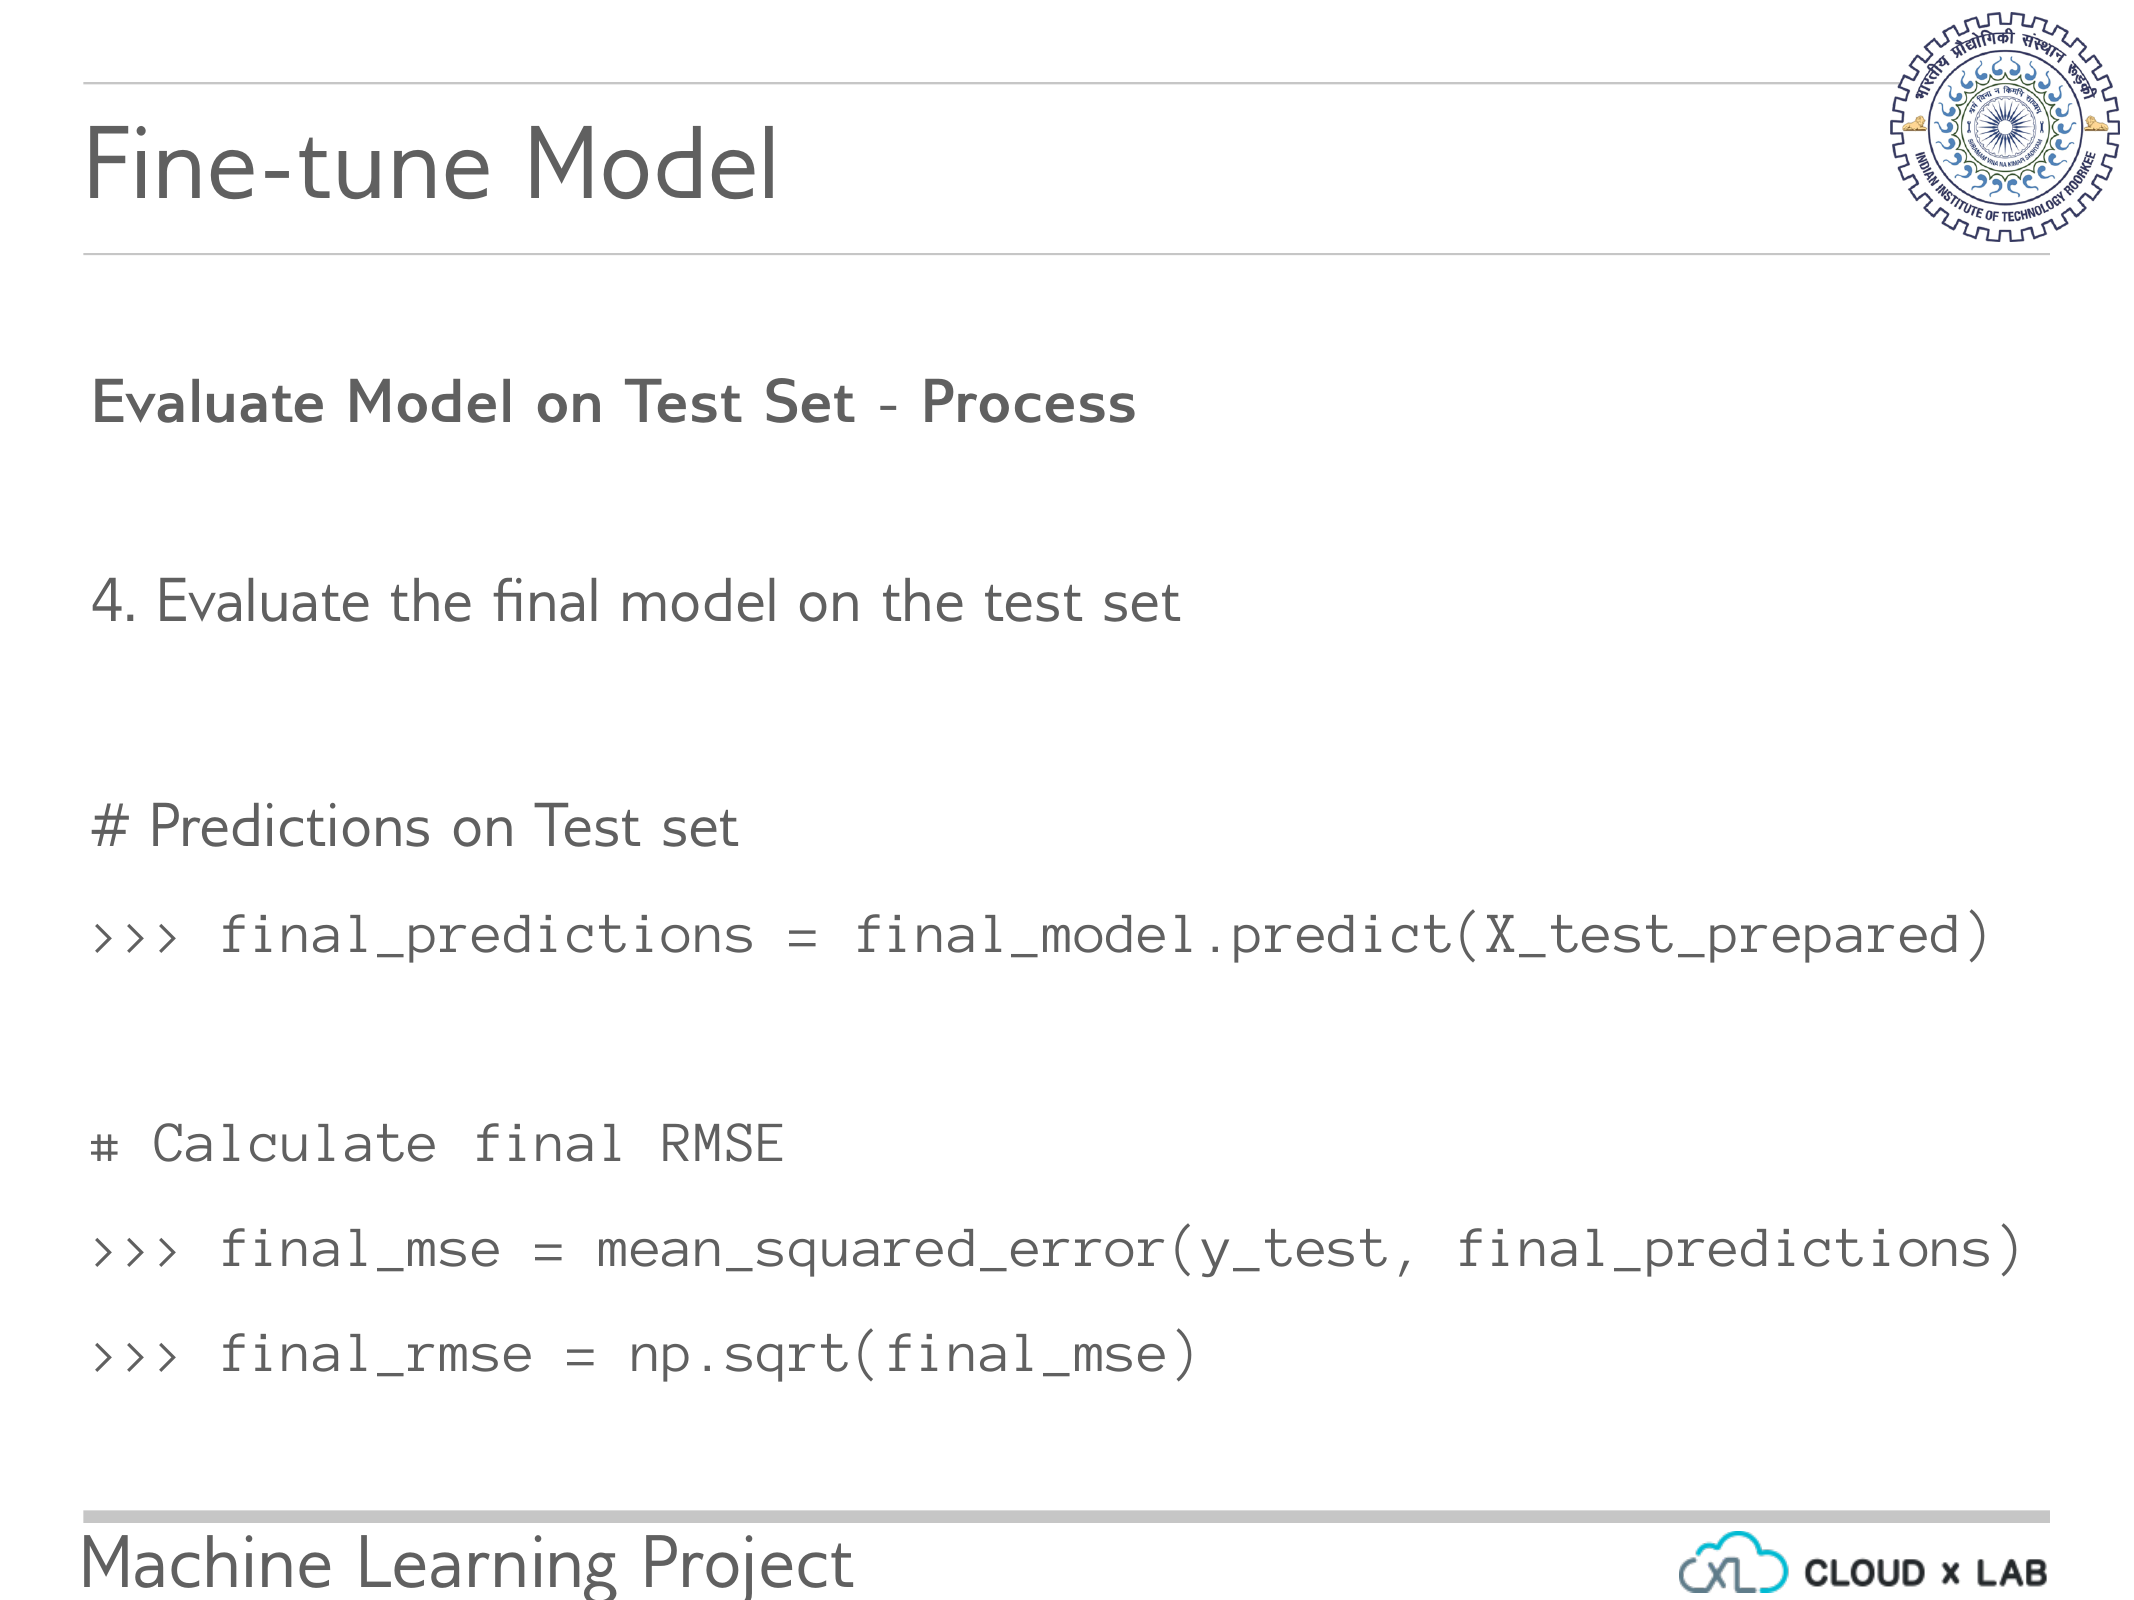

Fine-tune Model
Evaluate Model on Test Set - Process

4. Evaluate the final model on the test set

# Predictions on Test set
>>> final_predictions = final_model.predict(X_test_prepared)

# Calculate final RMSE
>>> final_mse = mean_squared_error(y_test, final_predictions)
>>> final_rmse = np.sqrt(final_mse)